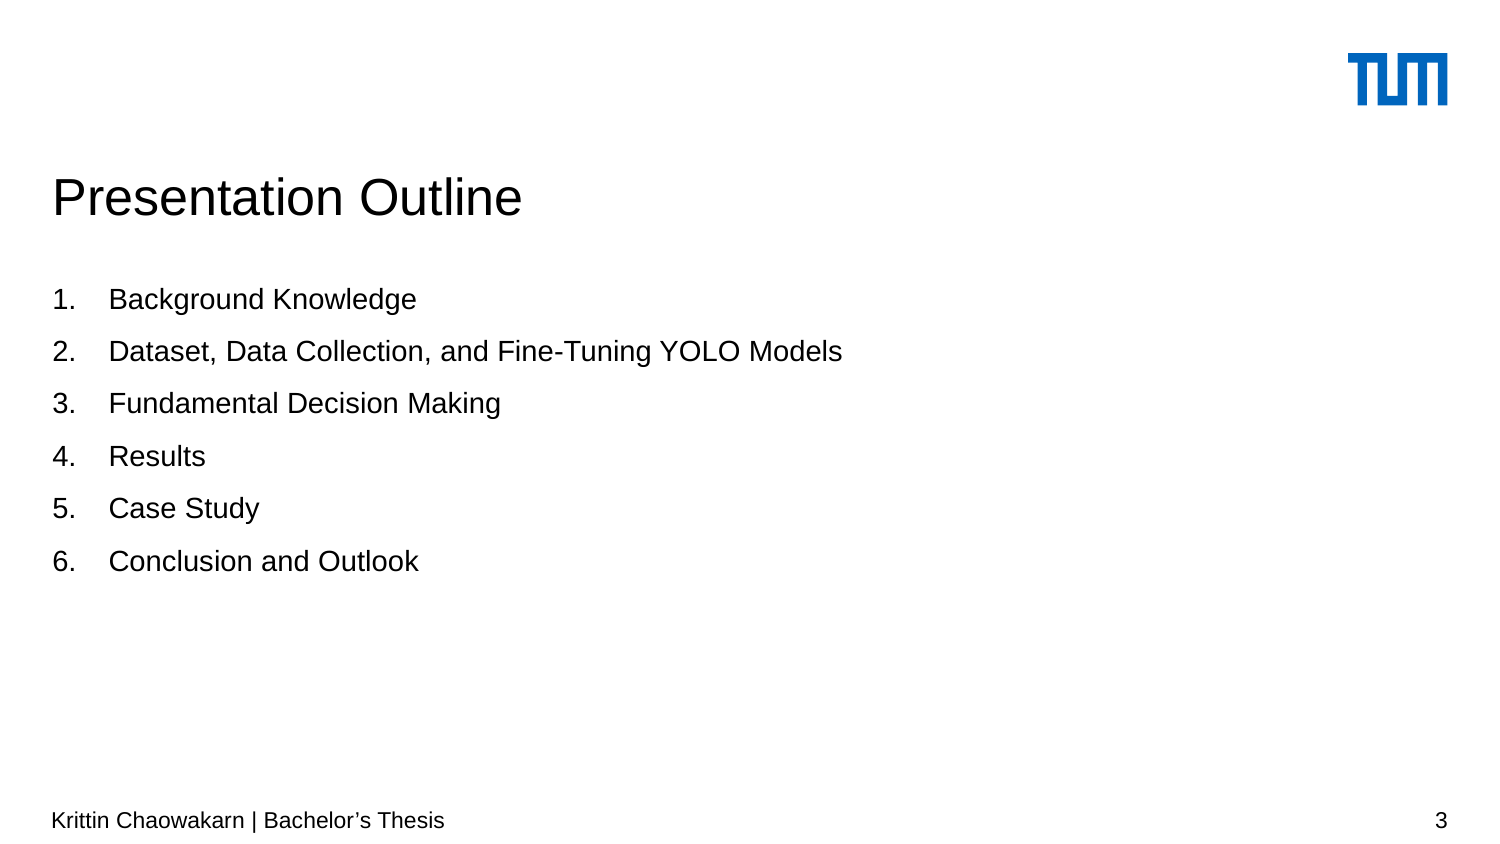

# Presentation Outline
Background Knowledge
Dataset, Data Collection, and Fine-Tuning YOLO Models
Fundamental Decision Making
Results
Case Study
Conclusion and Outlook
Krittin Chaowakarn | Bachelor’s Thesis
3